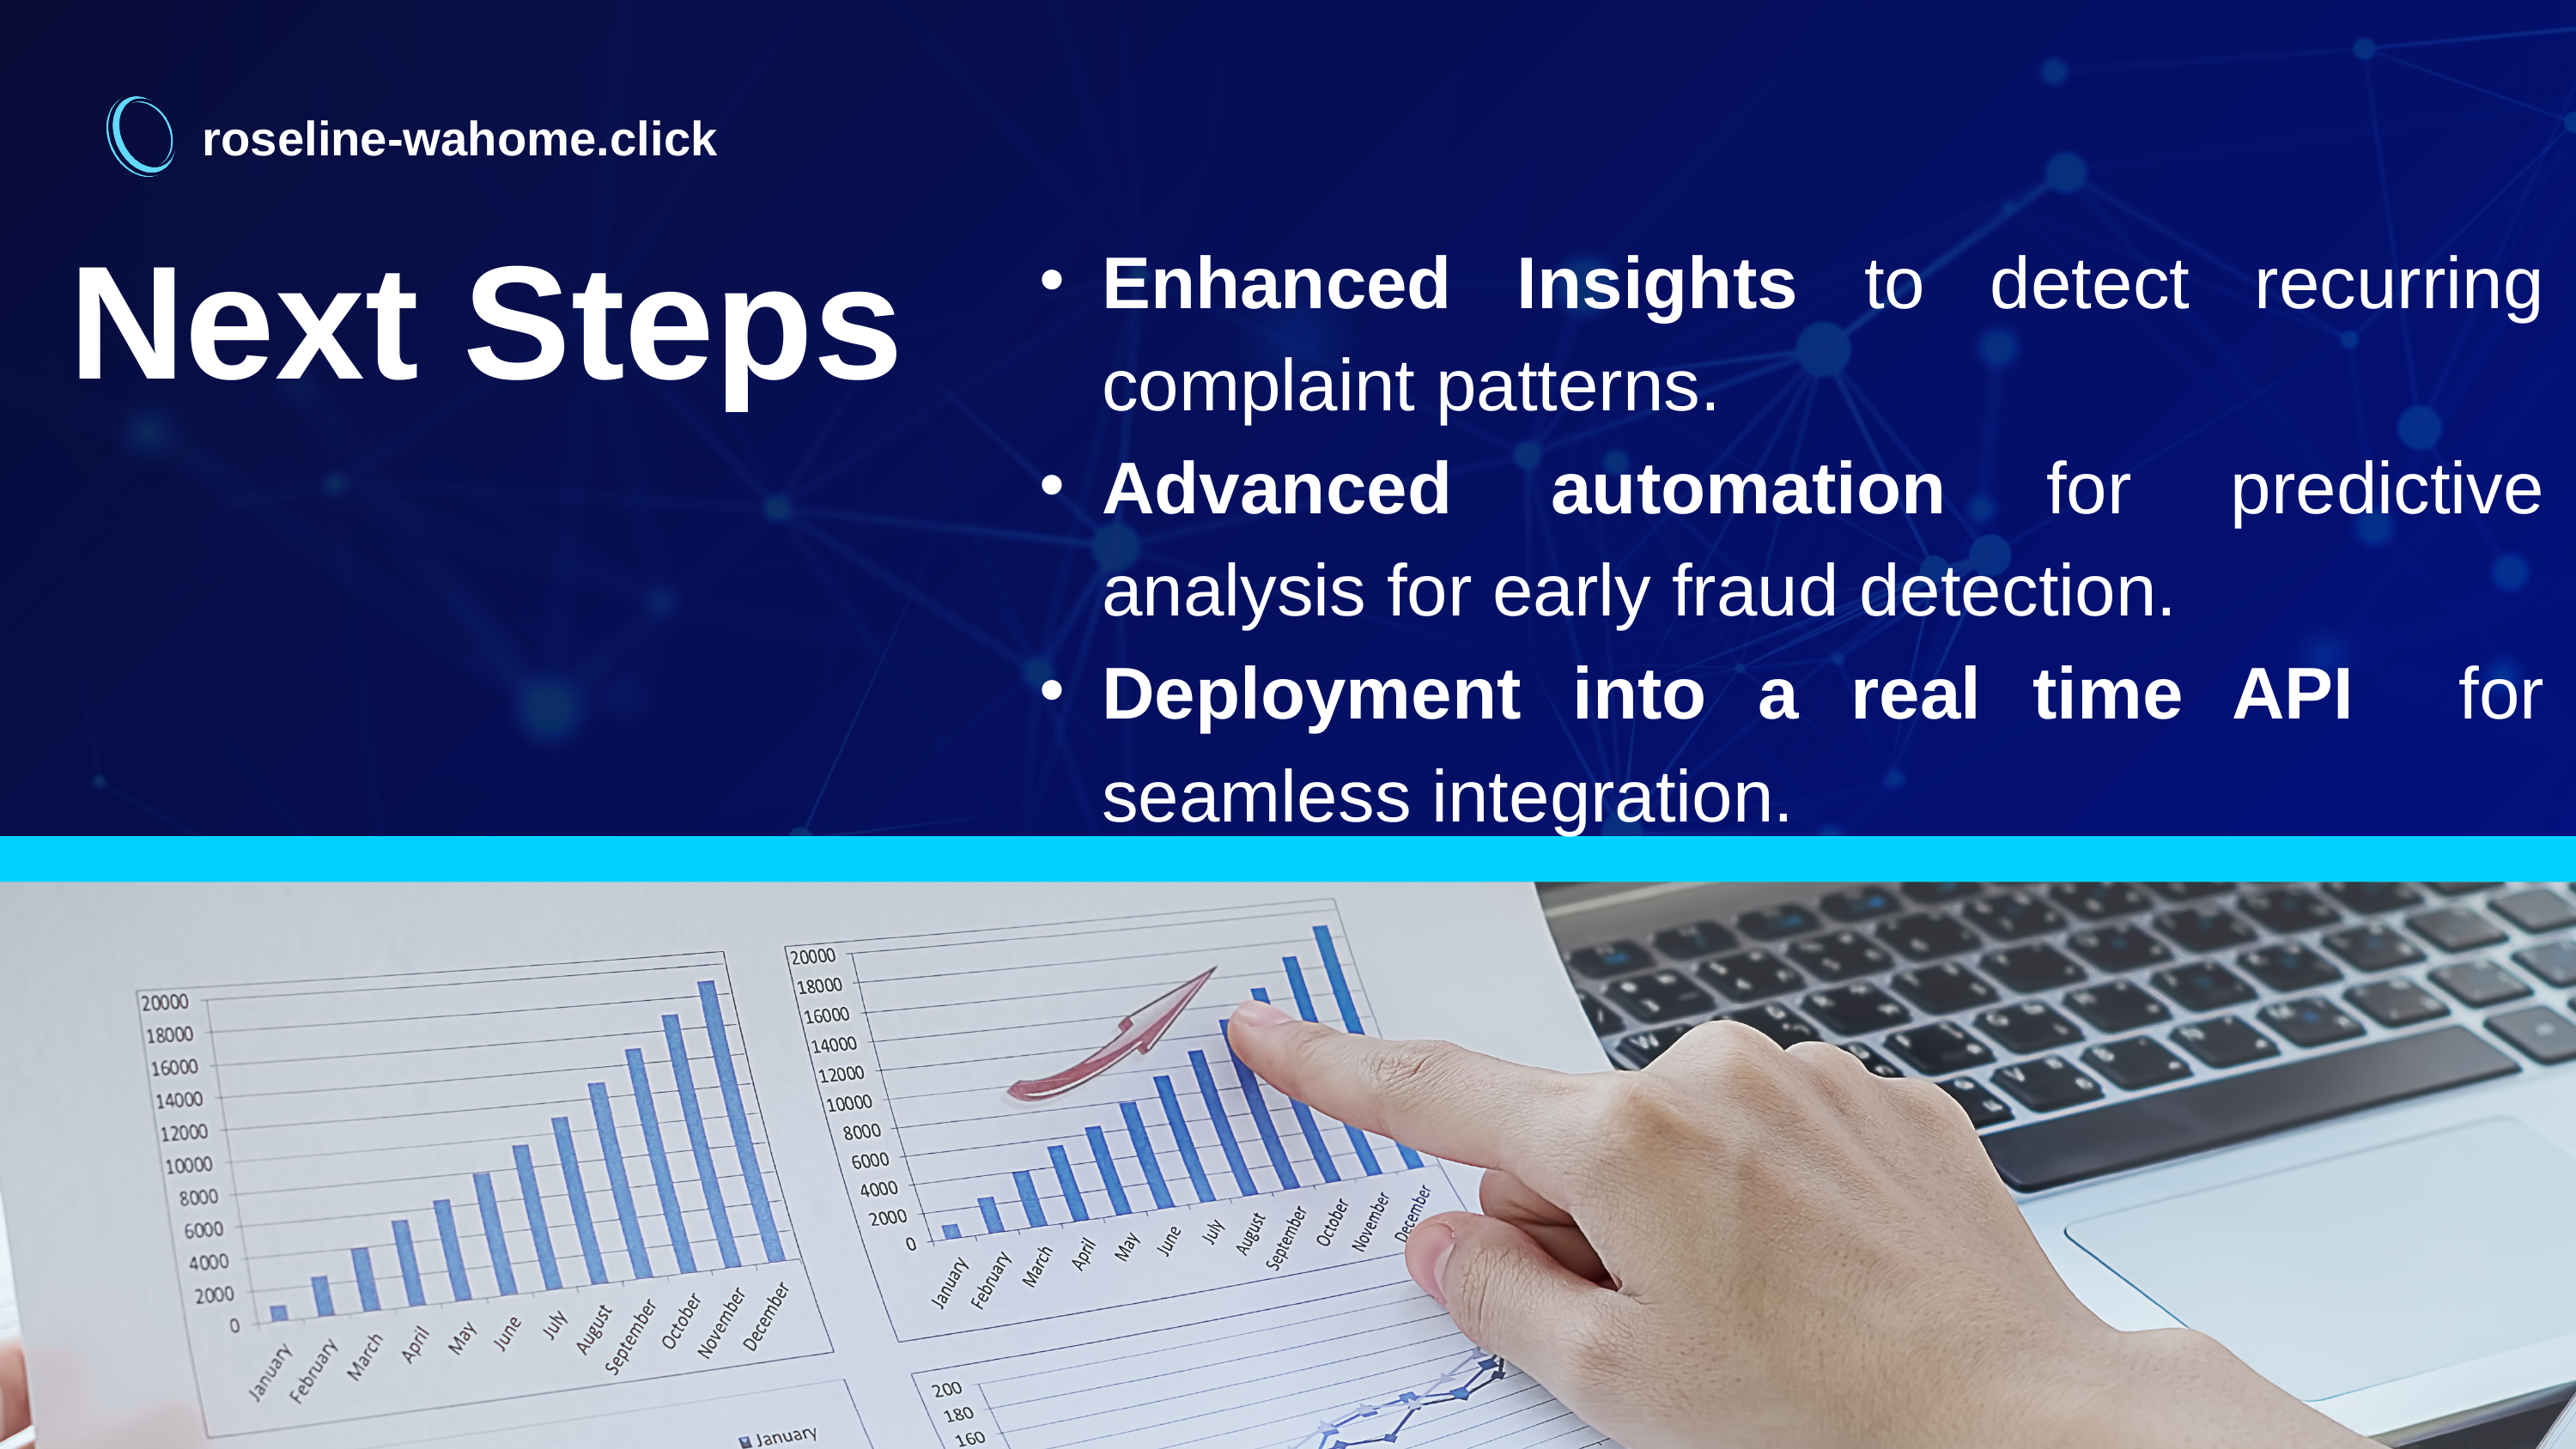

roseline-wahome.click
Enhanced Insights to detect recurring complaint patterns.
Advanced automation for predictive analysis for early fraud detection.
Deployment into a real time API  for seamless integration.
Next Steps